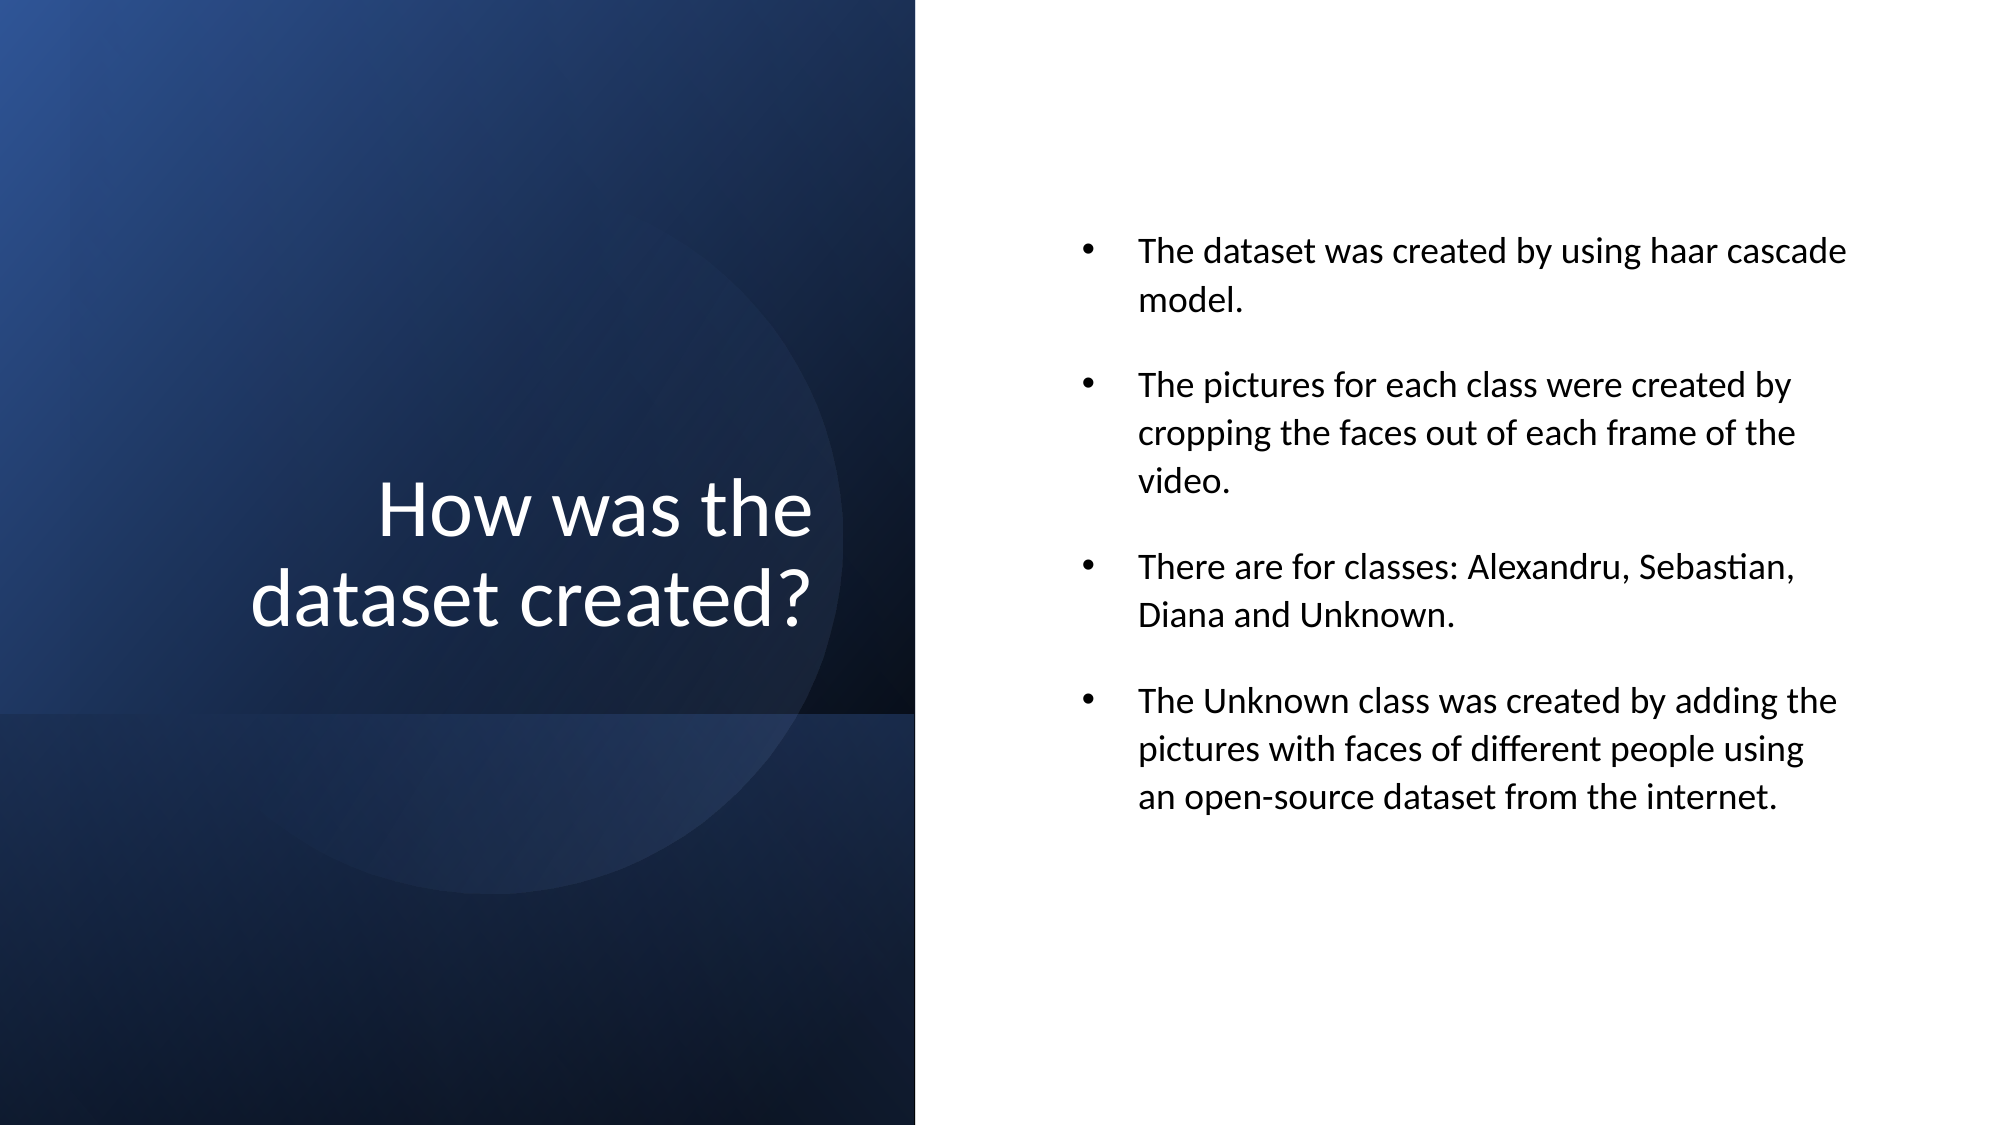

# How was the dataset created?

The dataset was created by using haar cascade model.
The pictures for each class were created by cropping the faces out of each frame of the video.
There are for classes: Alexandru, Sebastian, Diana and Unknown.
The Unknown class was created by adding the pictures with faces of different people using an open-source dataset from the internet.